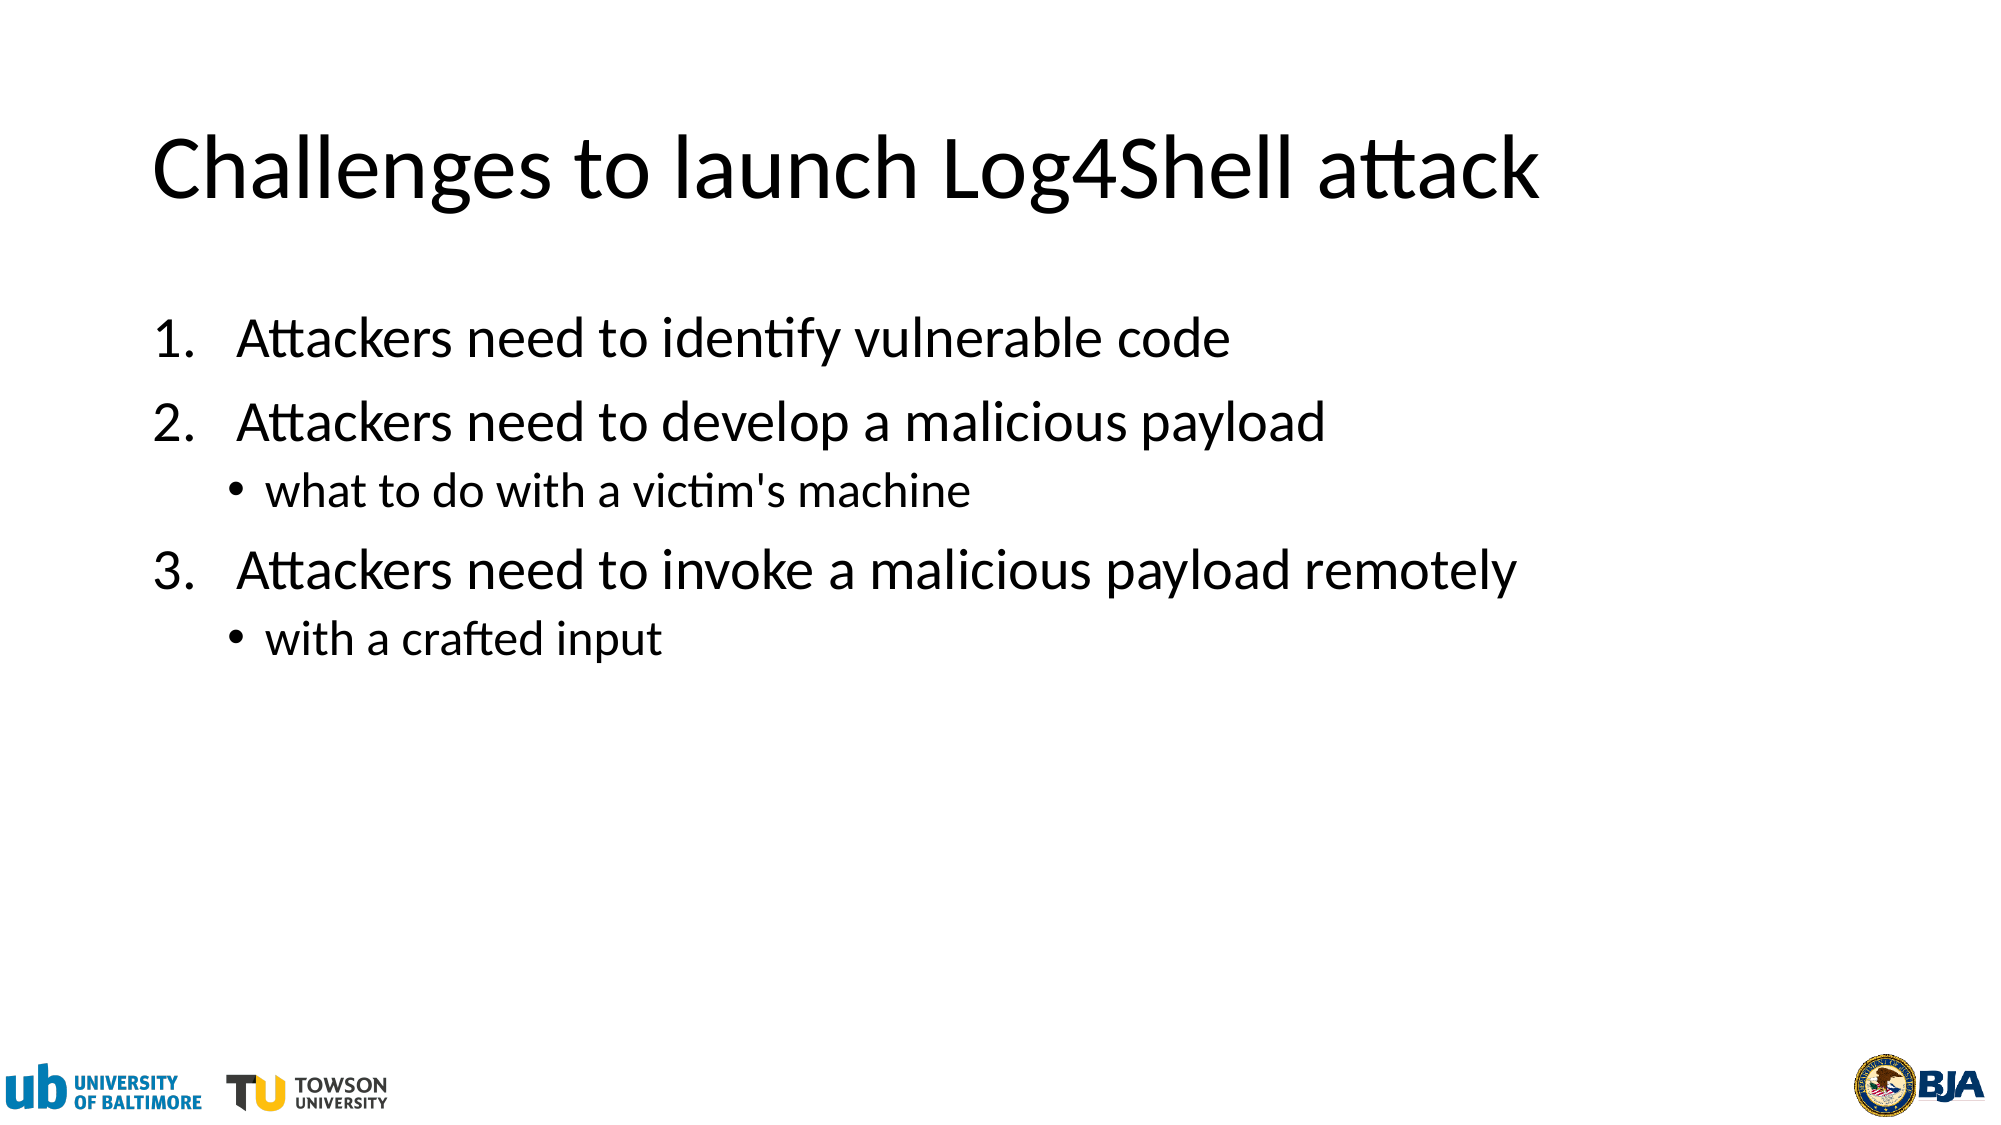

# Challenges to launch Log4Shell attack
Attackers need to identify vulnerable code
Attackers need to develop a malicious payload
what to do with a victim's machine
Attackers need to invoke a malicious payload remotely
with a crafted input